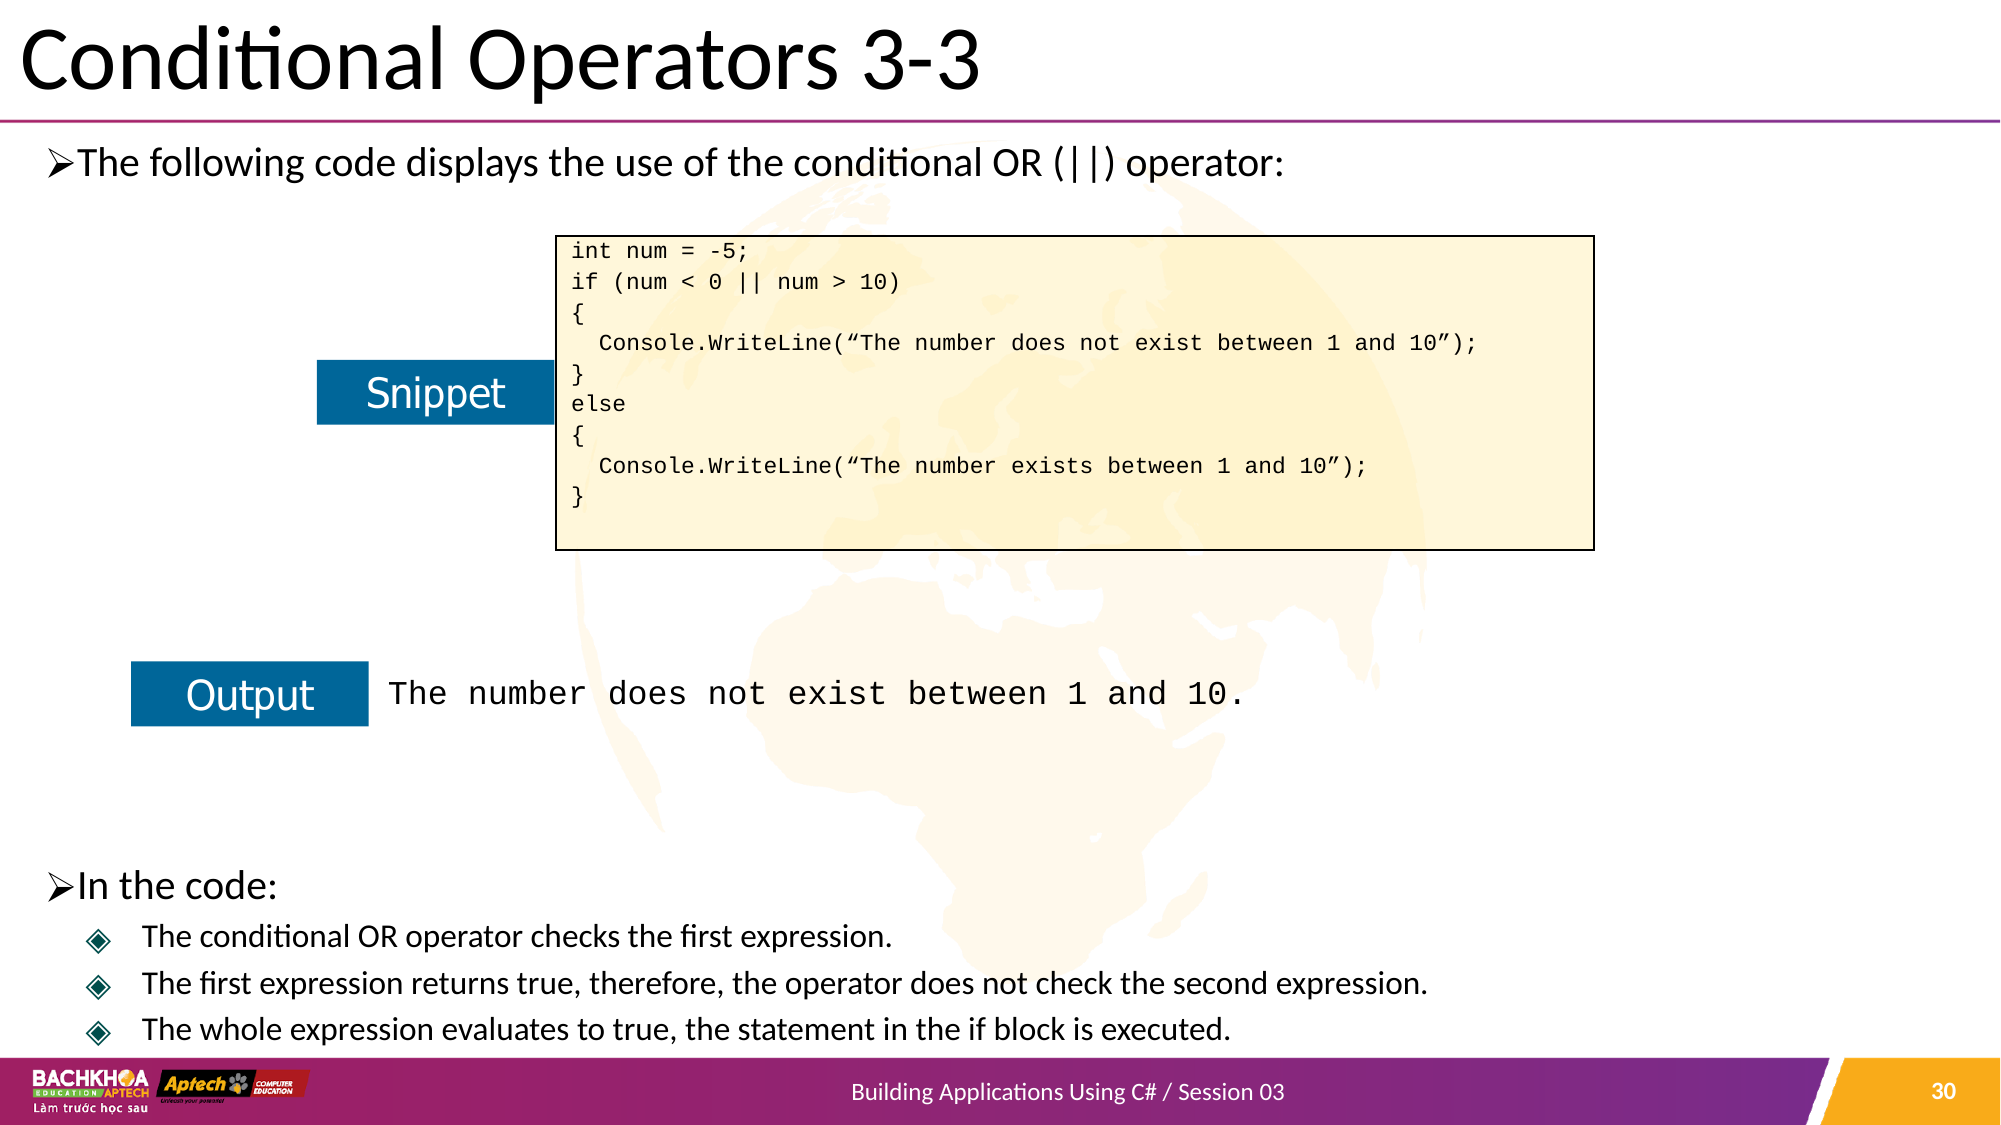

# Conditional Operators 3-3
The following code displays the use of the conditional OR (||) operator:

 The number does not exist between 1 and 10.

In the code:
The conditional OR operator checks the first expression.
The first expression returns true, therefore, the operator does not check the second expression.
The whole expression evaluates to true, the statement in the if block is executed.

int num = -5;
if (num < 0 || num > 10)
{
  Console.WriteLine(“The number does not exist between 1 and 10”);
}
else
{
  Console.WriteLine(“The number exists between 1 and 10”);
}
Snippet
Output
30
Building Applications Using C# / Session 03